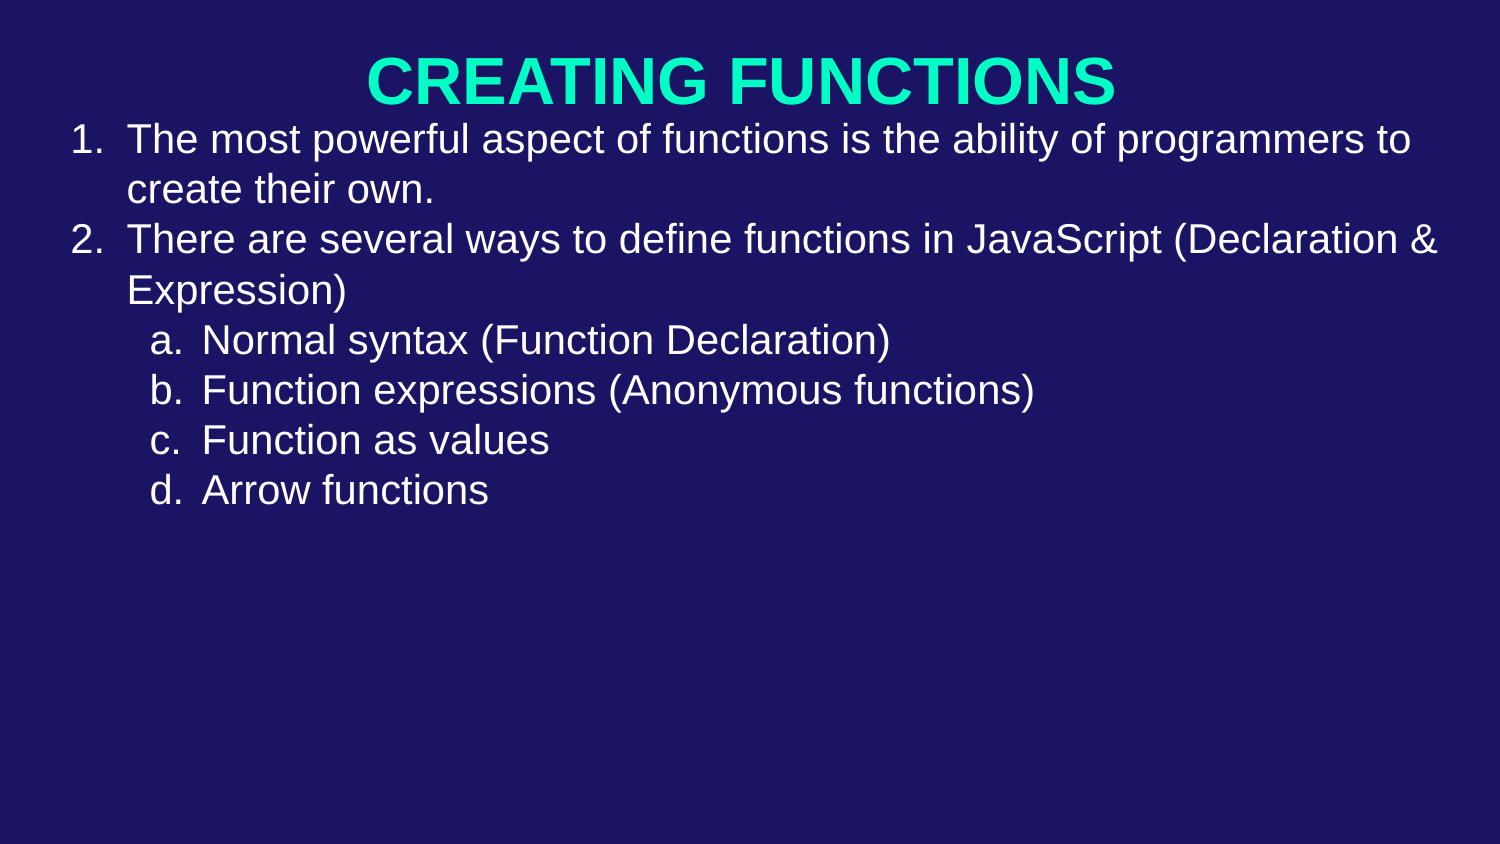

# CREATING FUNCTIONS
The most powerful aspect of functions is the ability of programmers to create their own.
There are several ways to define functions in JavaScript (Declaration & Expression)
Normal syntax (Function Declaration)
Function expressions (Anonymous functions)
Function as values
Arrow functions